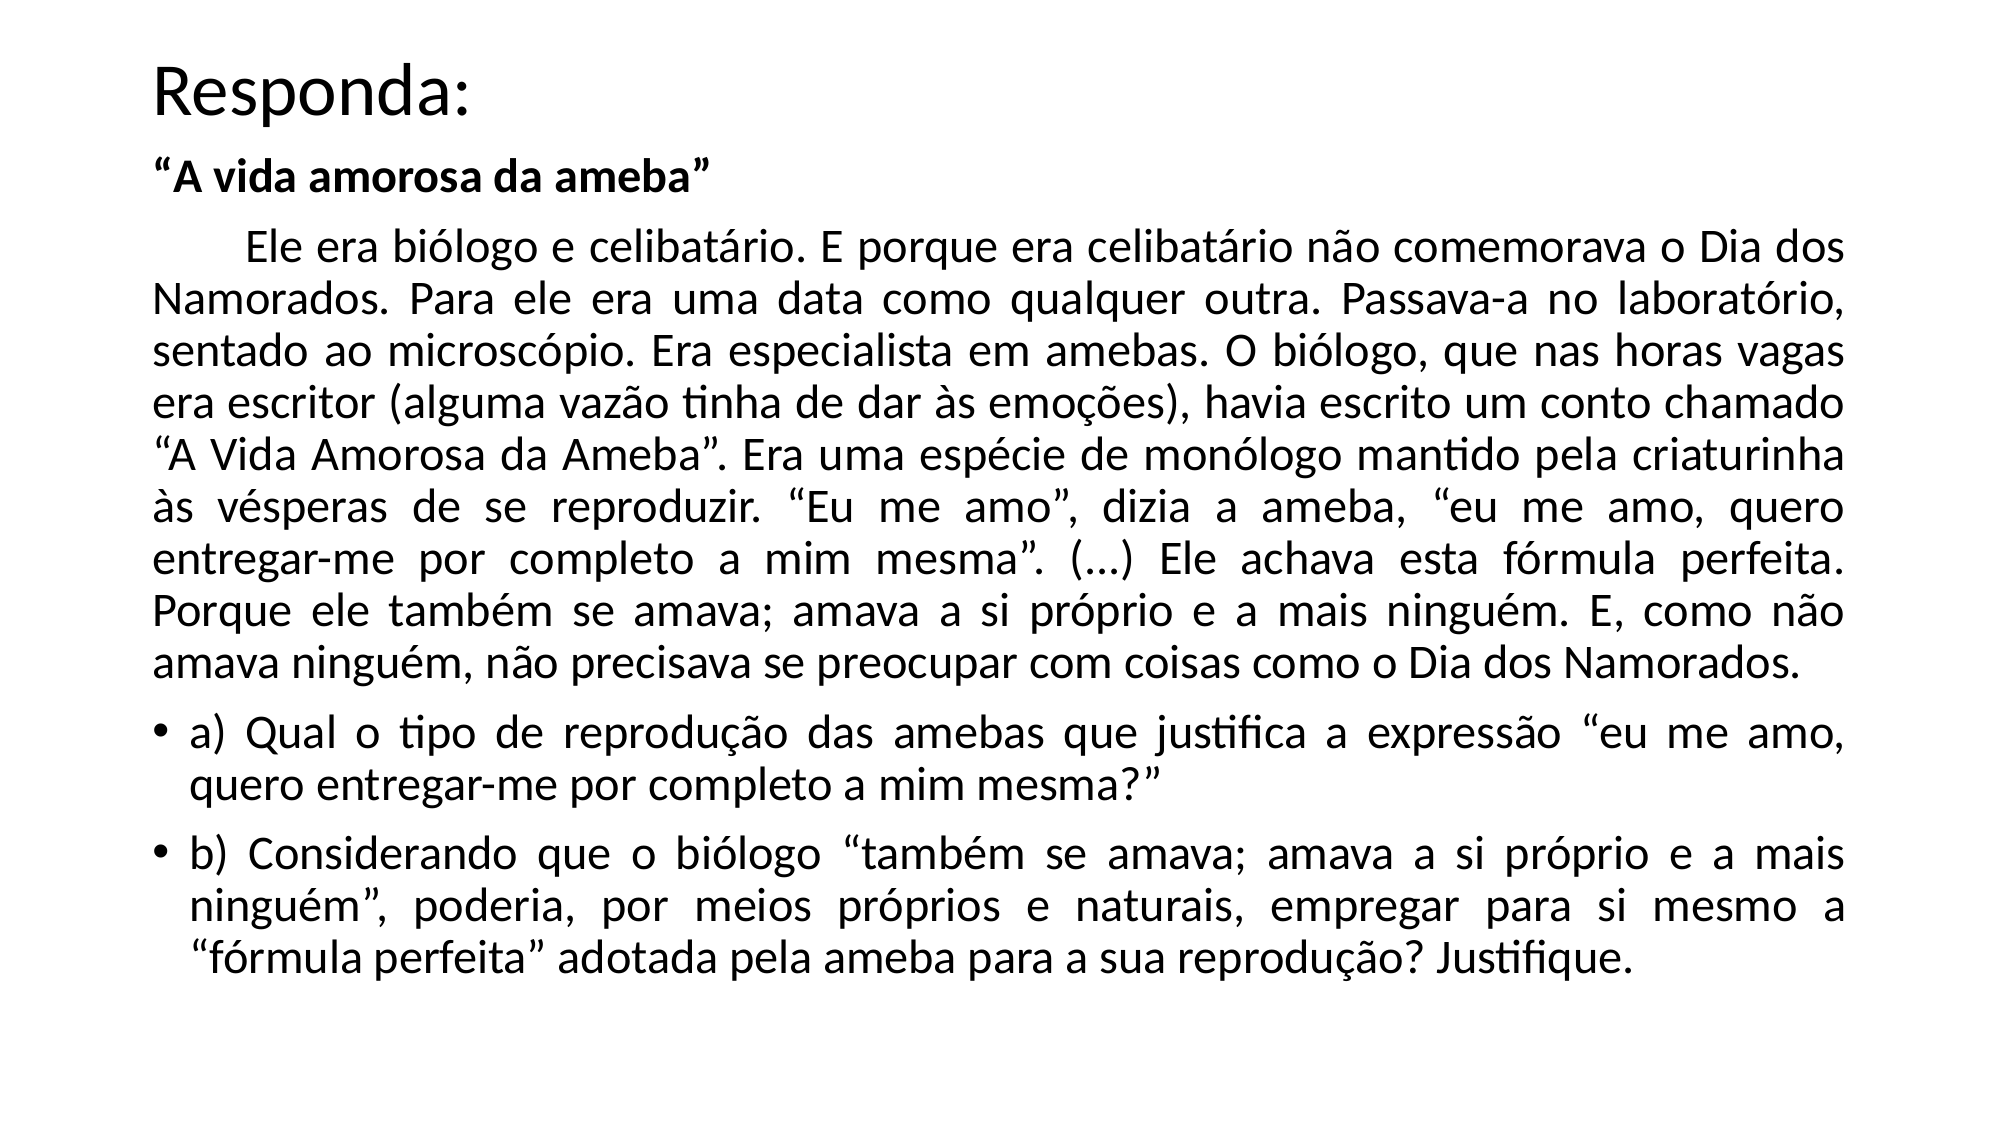

# Responda:
“A vida amorosa da ameba”
       Ele era biólogo e celibatário. E porque era celibatário não comemorava o Dia dos Namorados. Para ele era uma data como qualquer outra. Passava-a no laboratório, sentado ao microscópio. Era especialista em amebas. O biólogo, que nas horas vagas era escritor (alguma vazão tinha de dar às emoções), havia escrito um conto chamado “A Vida Amorosa da Ameba”. Era uma espécie de monólogo mantido pela criaturinha às vésperas de se reproduzir. “Eu me amo”, dizia a ameba, “eu me amo, quero entregar-me por completo a mim mesma”. (...) Ele achava esta fórmula perfeita. Porque ele também se amava; amava a si próprio e a mais ninguém. E, como não amava ninguém, não precisava se preocupar com coisas como o Dia dos Namorados.
a) Qual o tipo de reprodução das amebas que justifica a expressão “eu me amo, quero entregar-me por completo a mim mesma?”
b) Considerando que o biólogo “também se amava; amava a si próprio e a mais ninguém”, poderia, por meios próprios e naturais, empregar para si mesmo a “fórmula perfeita” adotada pela ameba para a sua reprodução? Justifique.